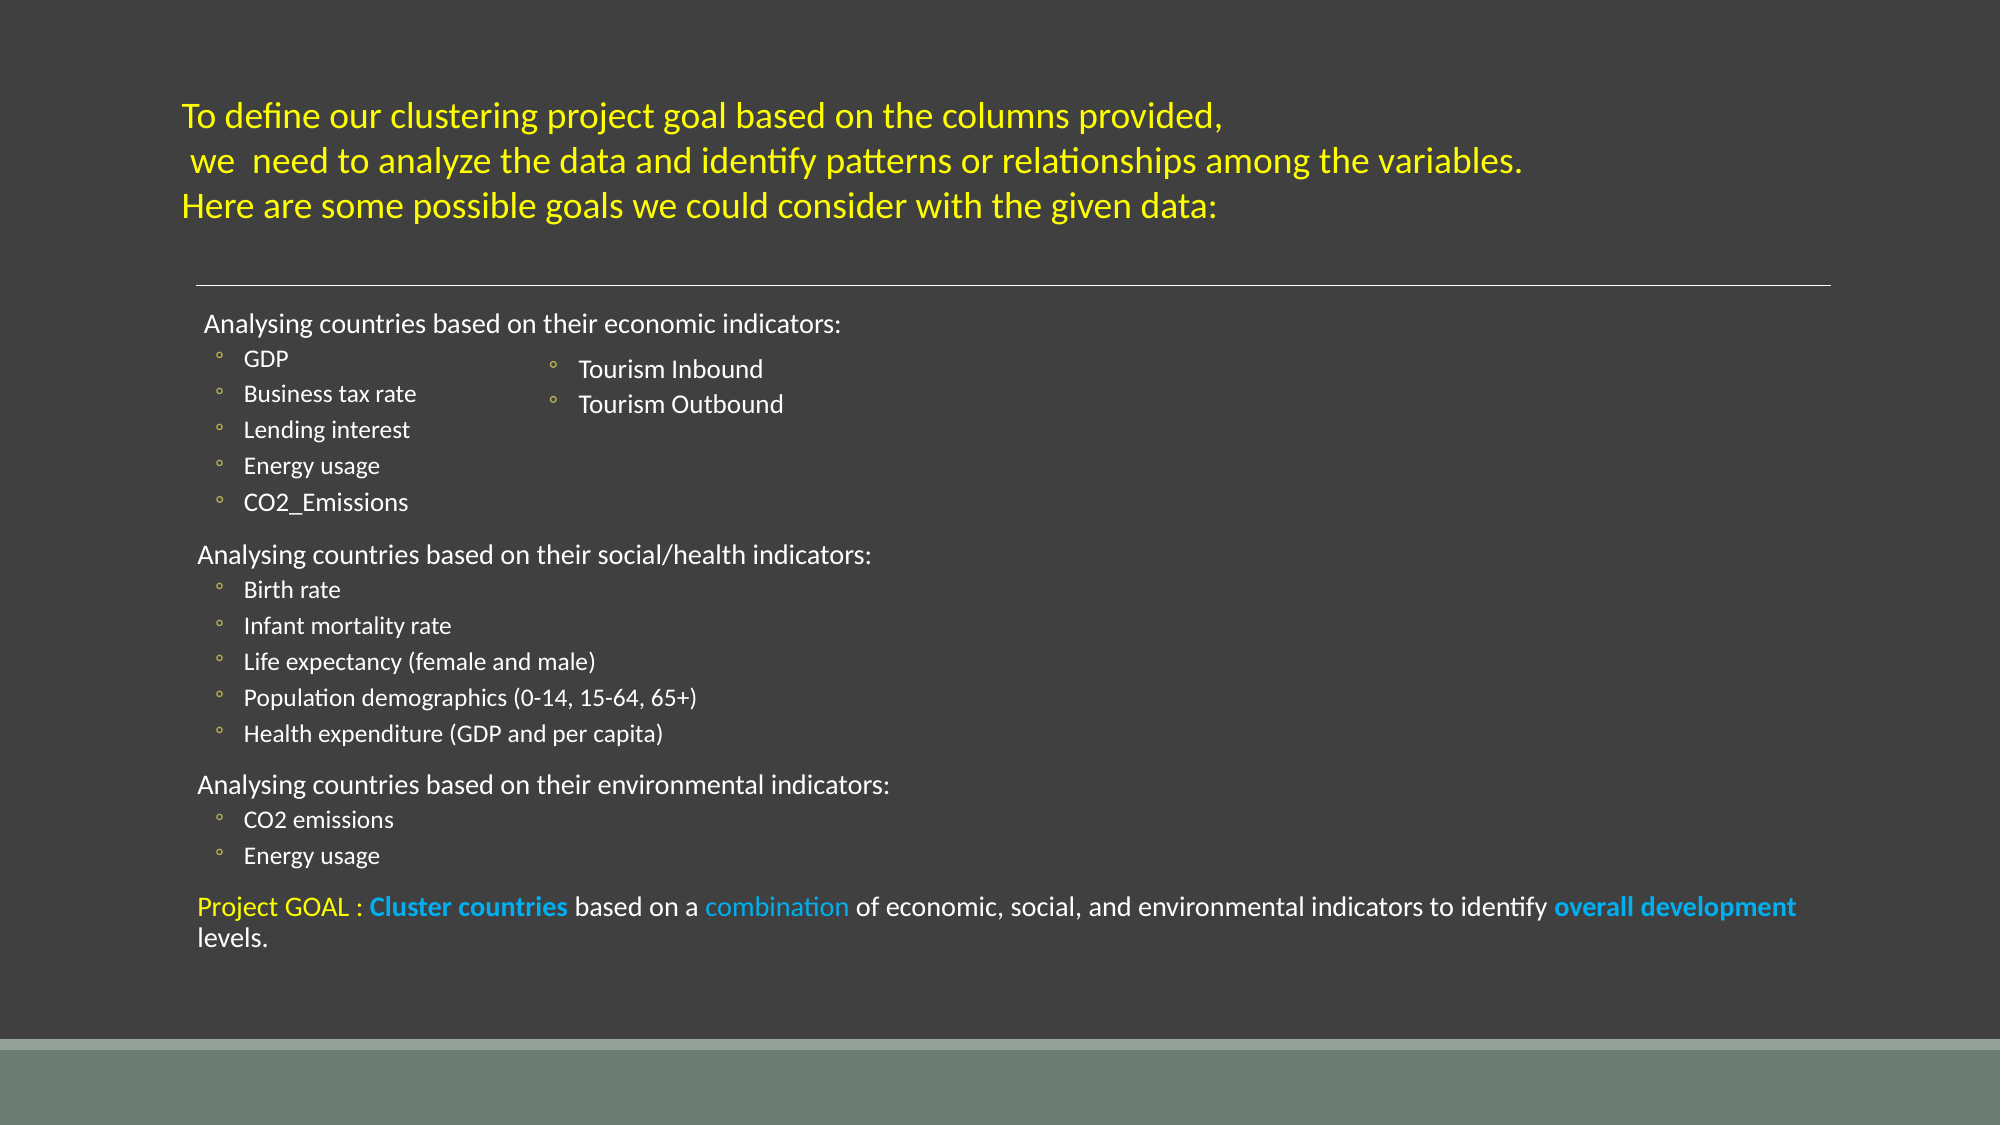

To define our clustering project goal based on the columns provided,
 we  need to analyze the data and identify patterns or relationships among the variables.
Here are some possible goals we could consider with the given data:

 Analysing countries based on their economic indicators:
GDP
Business tax rate
Lending interest
Energy usage
CO2_Emissions
Analysing countries based on their social/health indicators:
Birth rate
Infant mortality rate
Life expectancy (female and male)
Population demographics (0-14, 15-64, 65+)
Health expenditure (GDP and per capita)
Analysing countries based on their environmental indicators:
CO2 emissions
Energy usage
Project GOAL : Cluster countries based on a combination of economic, social, and environmental indicators to identify overall development levels.

Tourism Inbound
Tourism Outbound